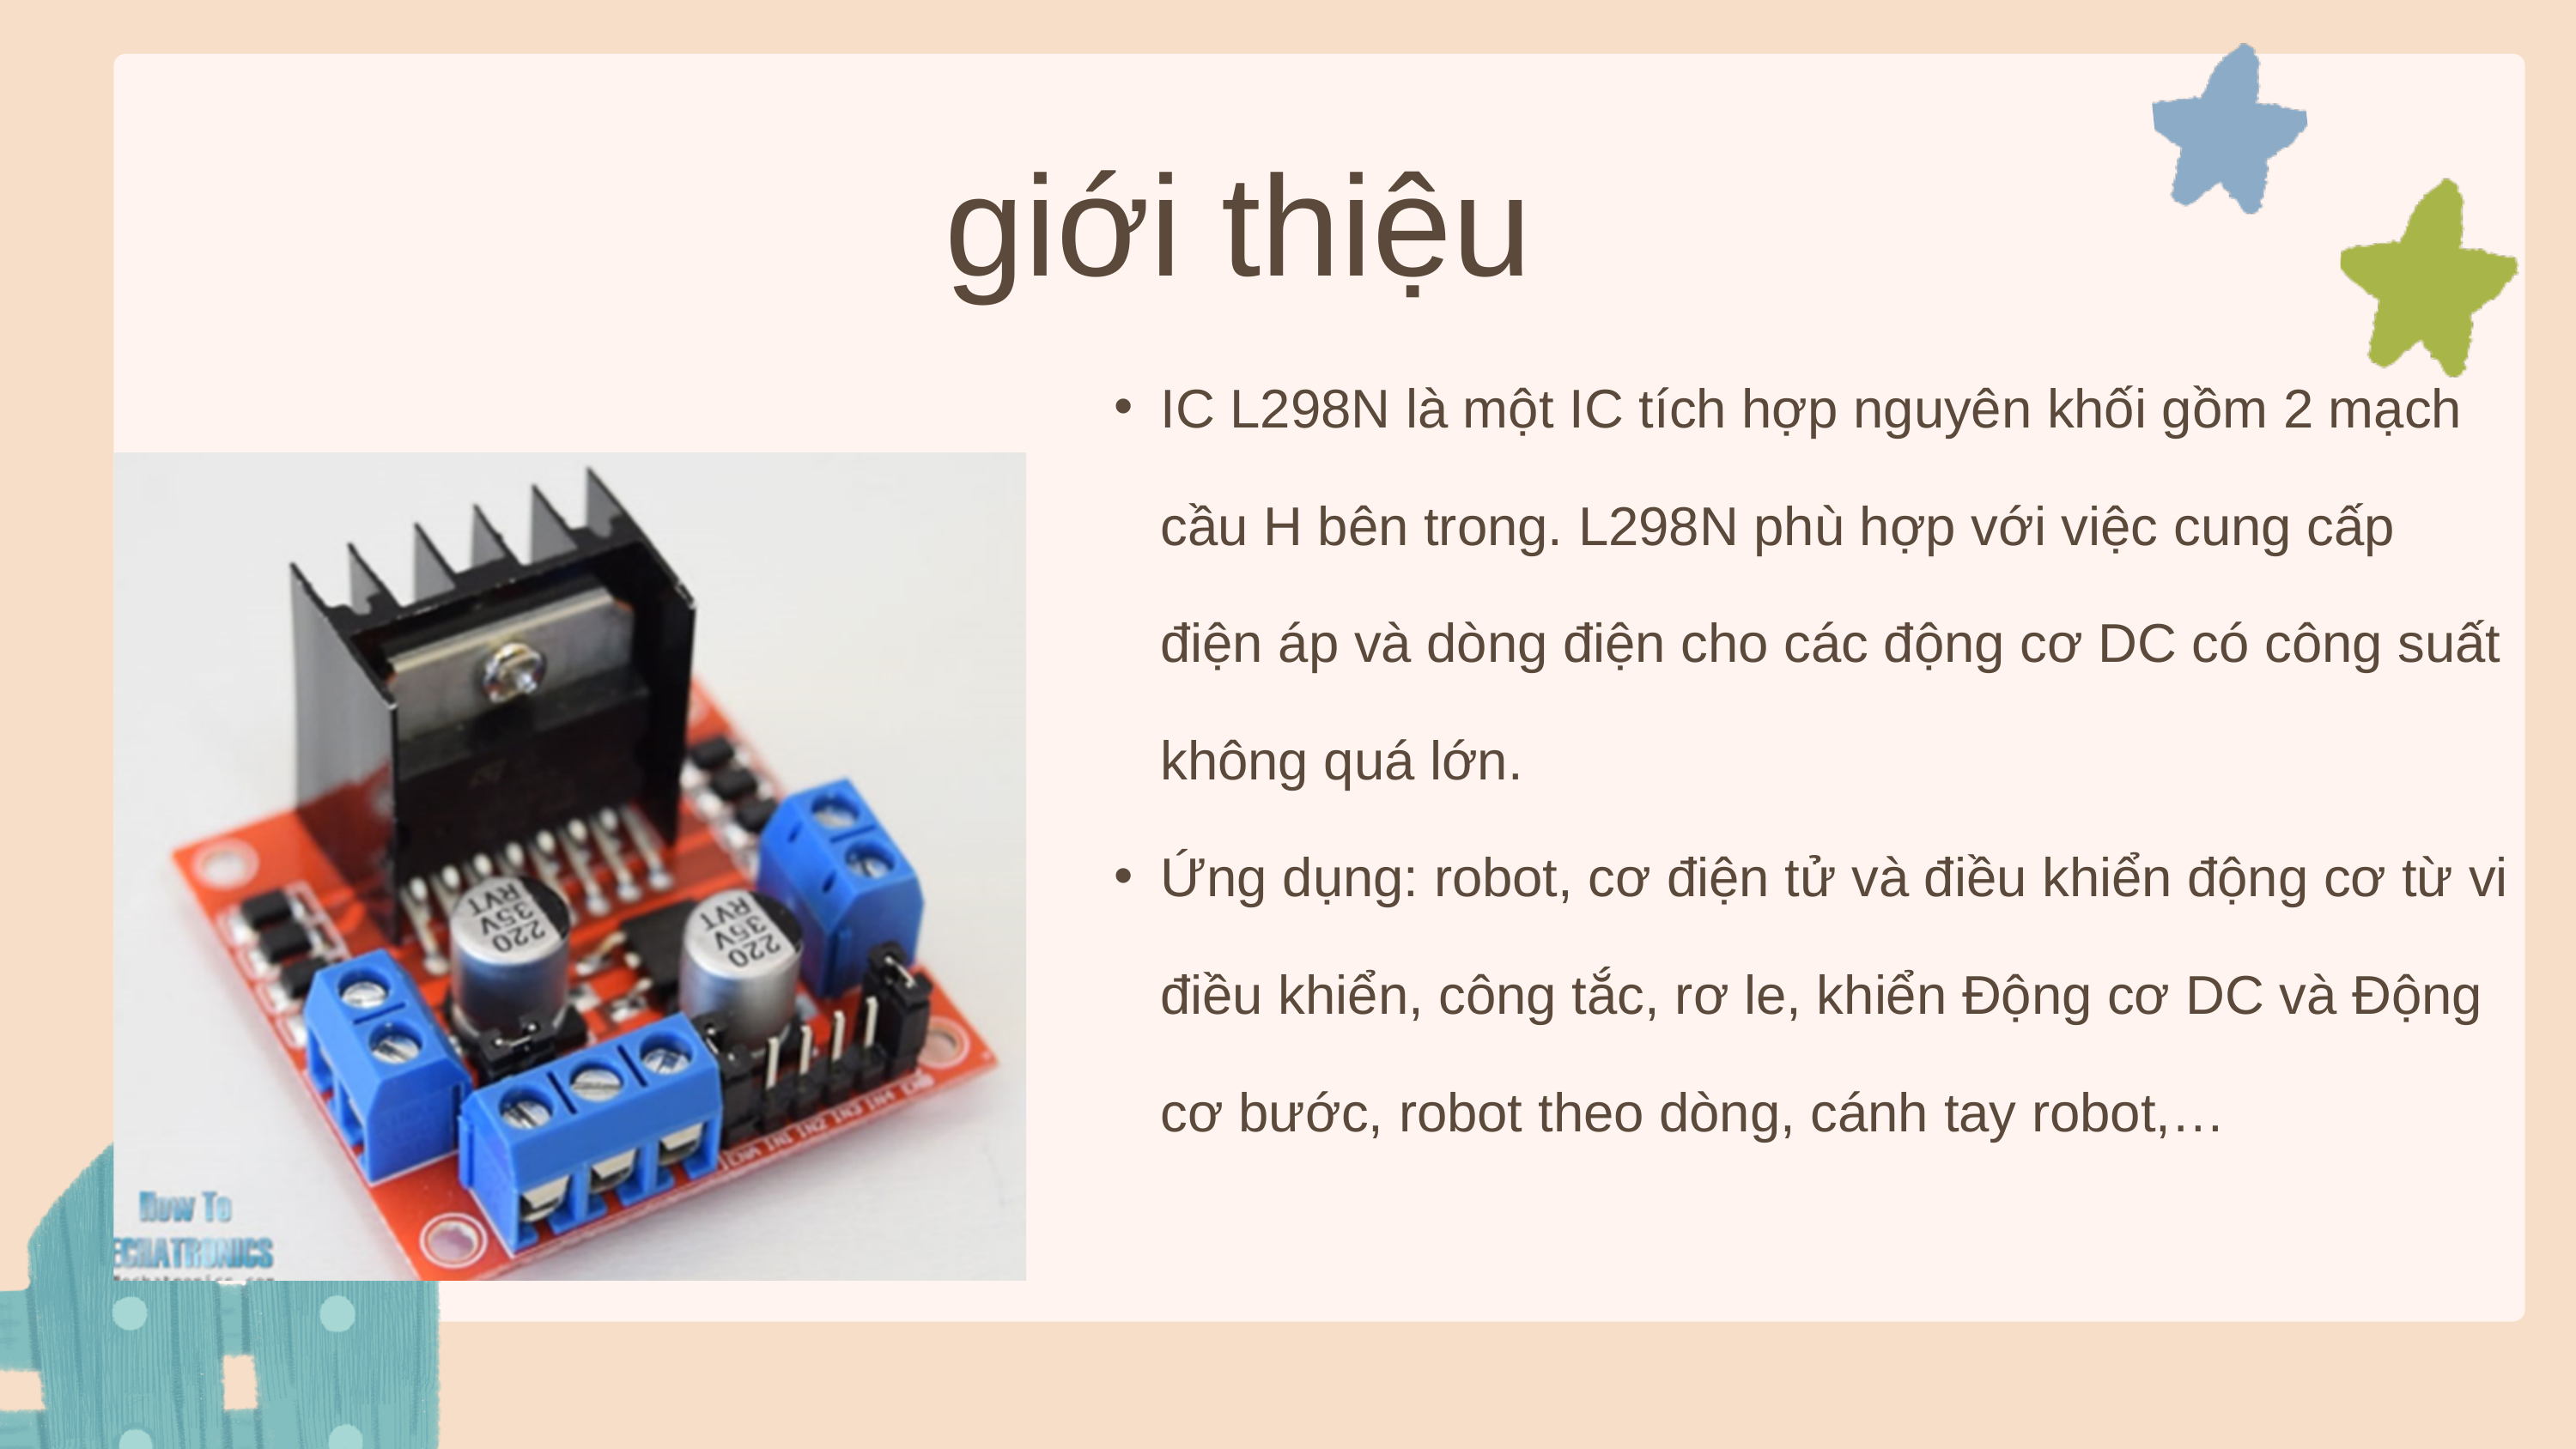

giới thiệu
IC L298N là một IC tích hợp nguyên khối gồm 2 mạch cầu H bên trong. L298N phù hợp với việc cung cấp điện áp và dòng điện cho các động cơ DC có công suất không quá lớn.
Ứng dụng: robot, cơ điện tử và điều khiển động cơ từ vi điều khiển, công tắc, rơ le, khiển Động cơ DC và Động cơ bước, robot theo dòng, cánh tay robot,…